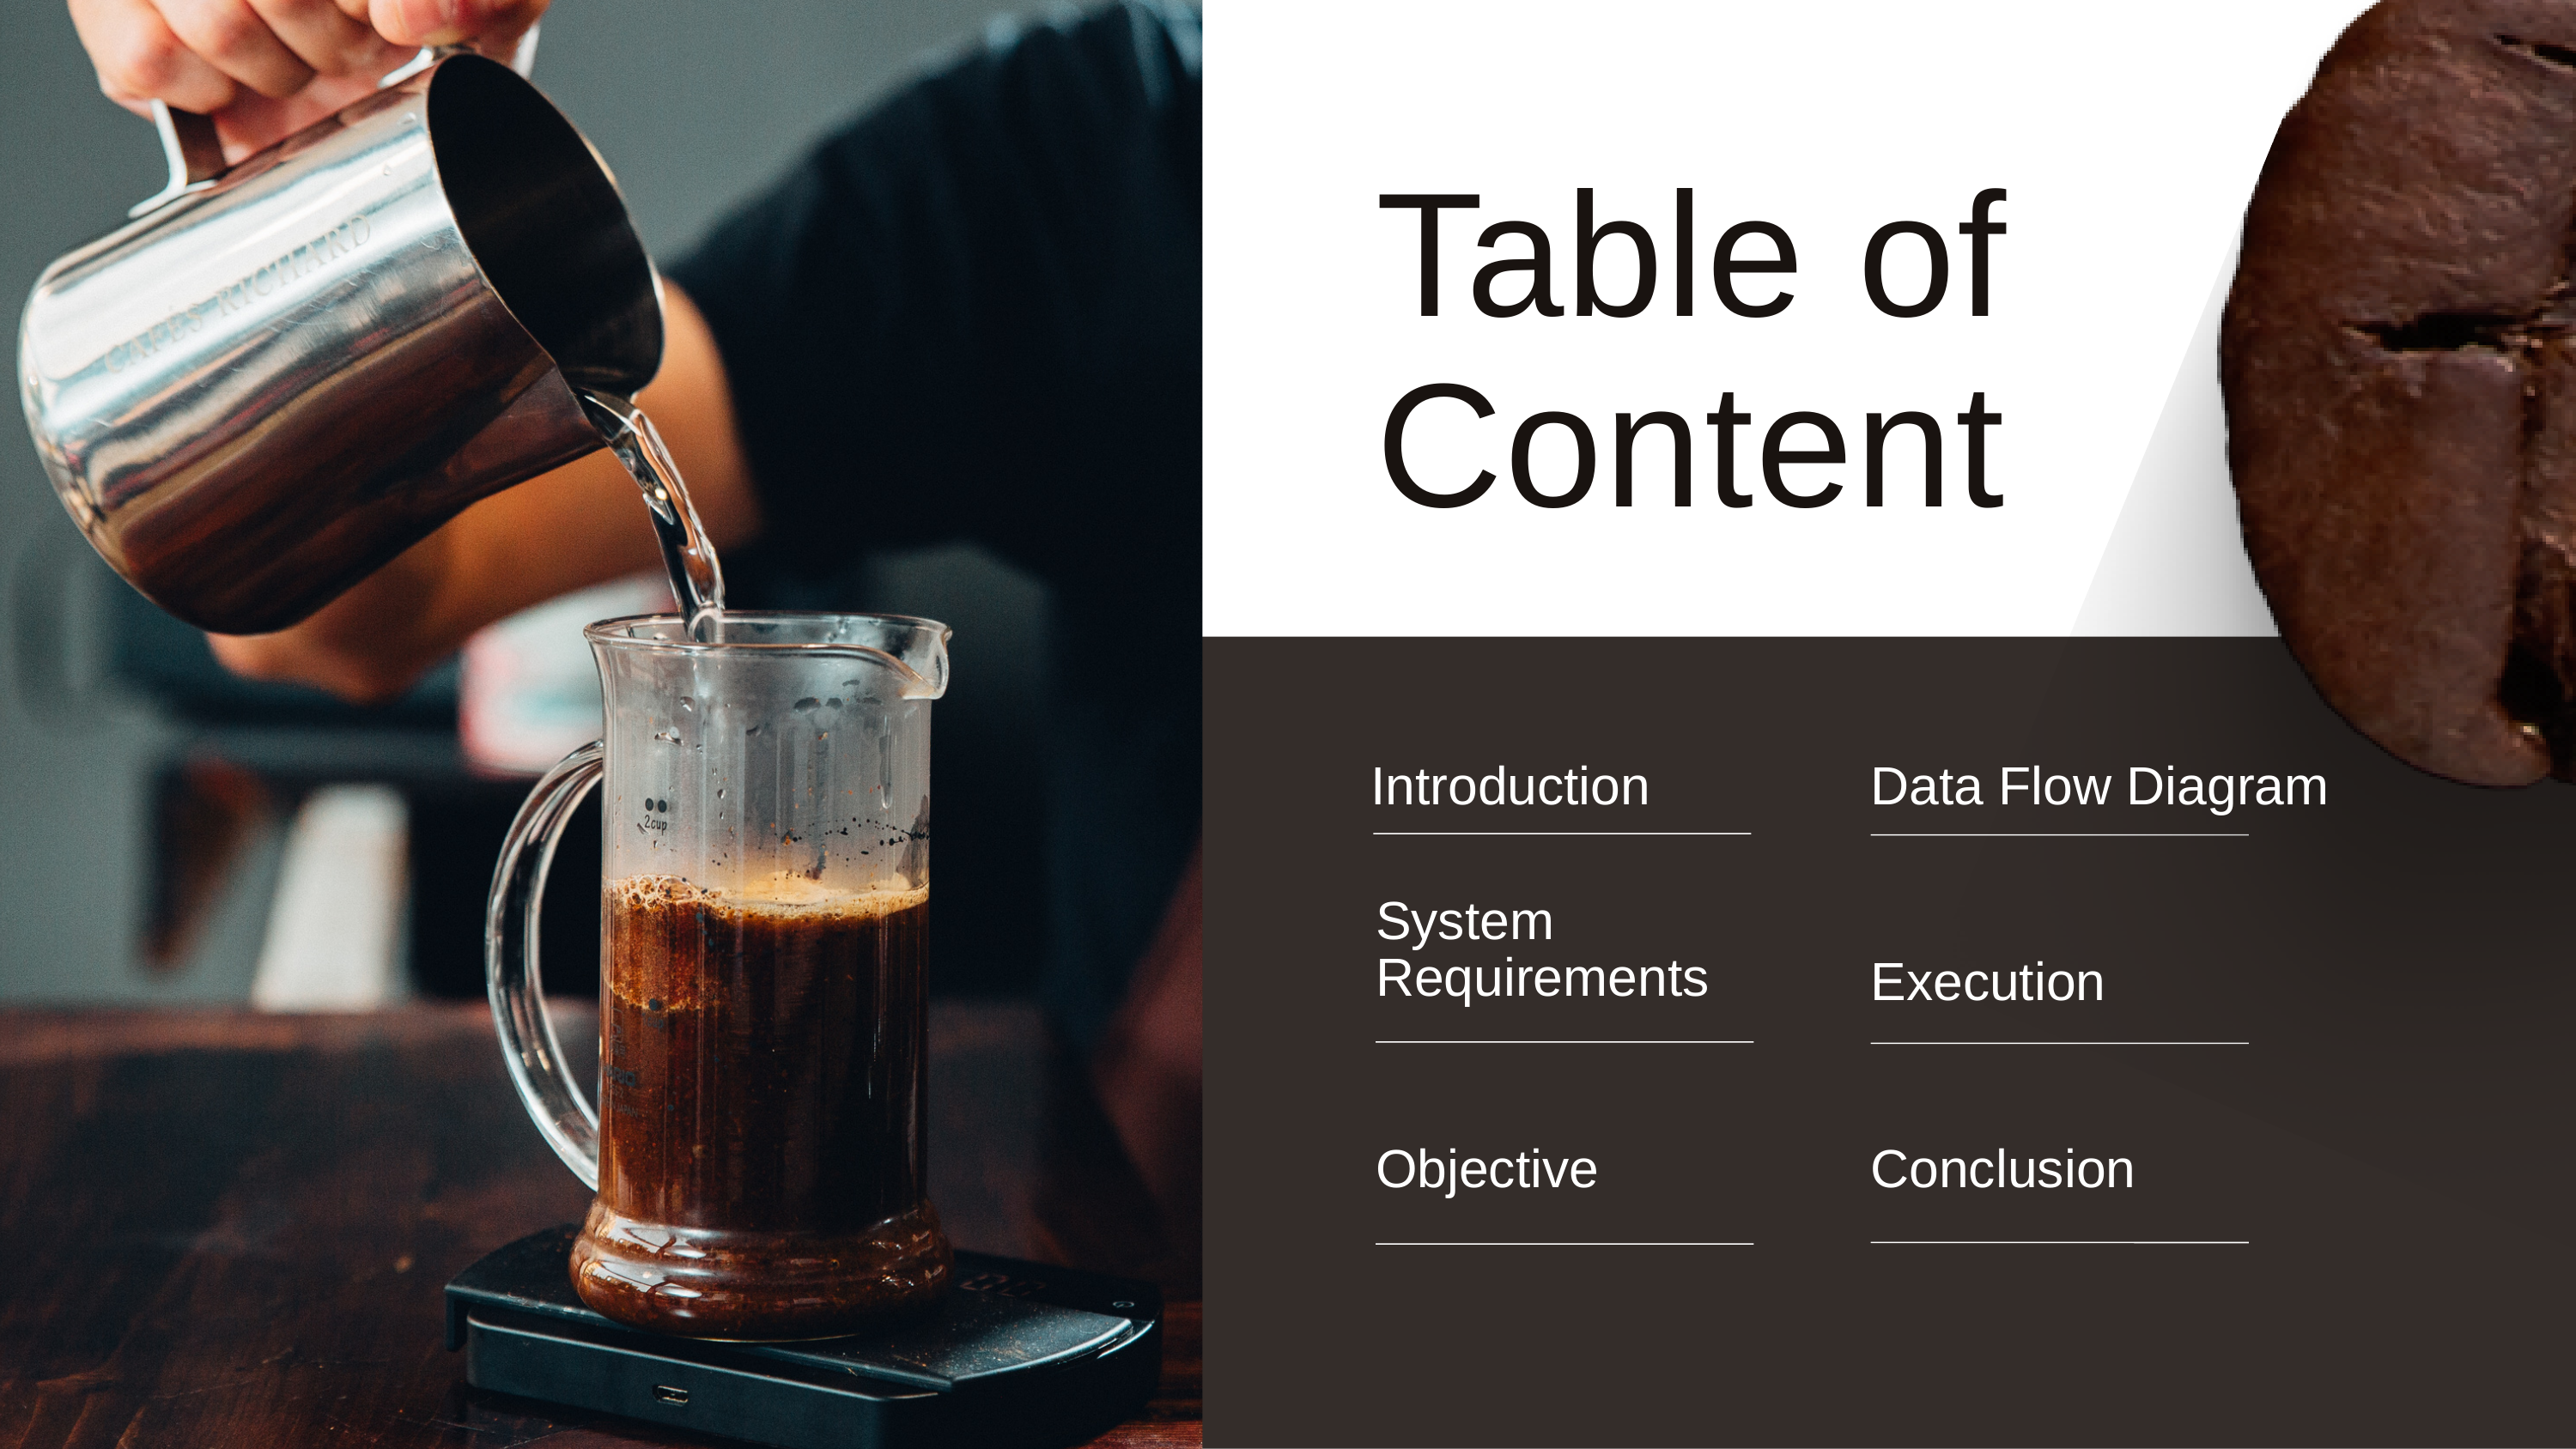

Table of
Content

Introduction
Data Flow Diagram

System Requirements
Execution

Objective
Conclusion